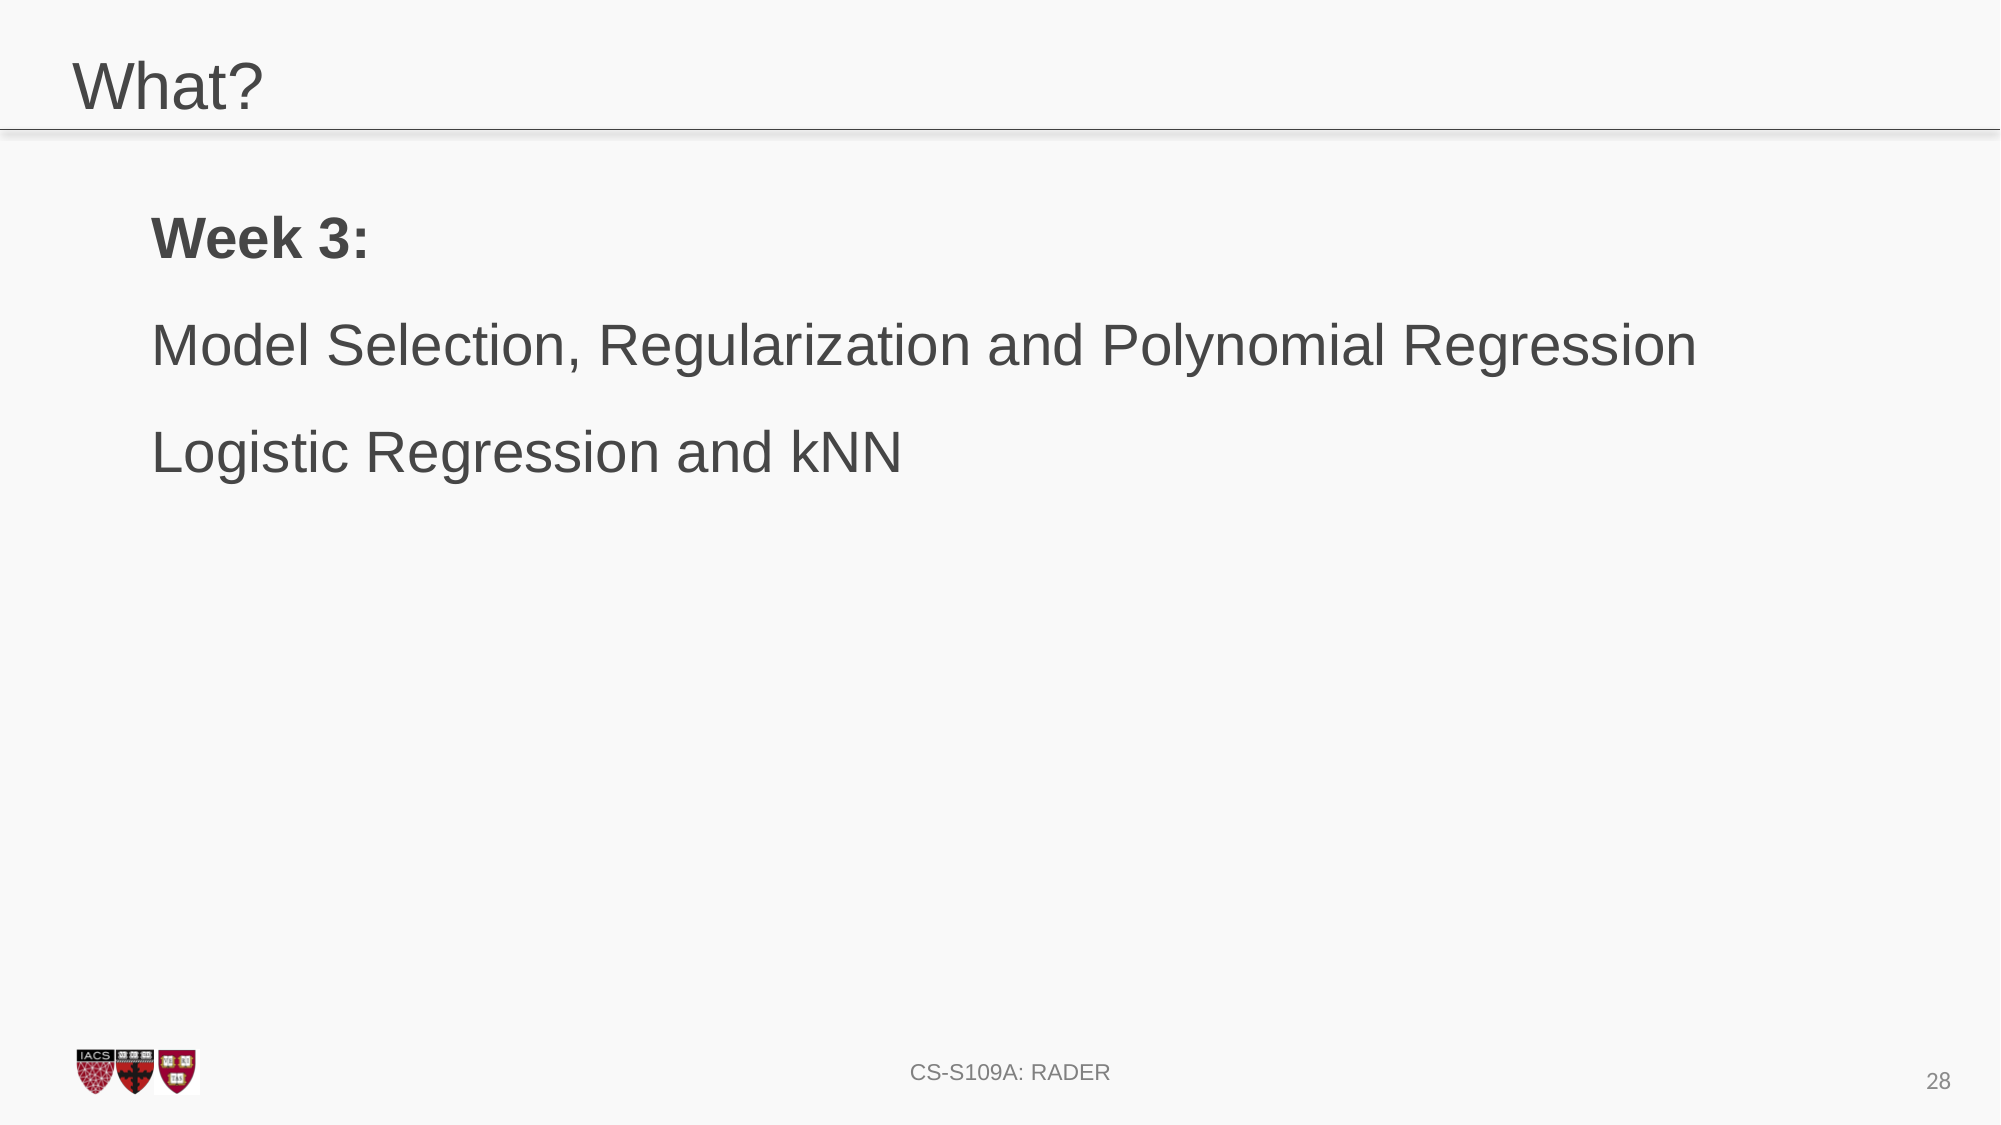

# What?
Week 3:
Model Selection, Regularization and Polynomial Regression
Logistic Regression and kNN
28